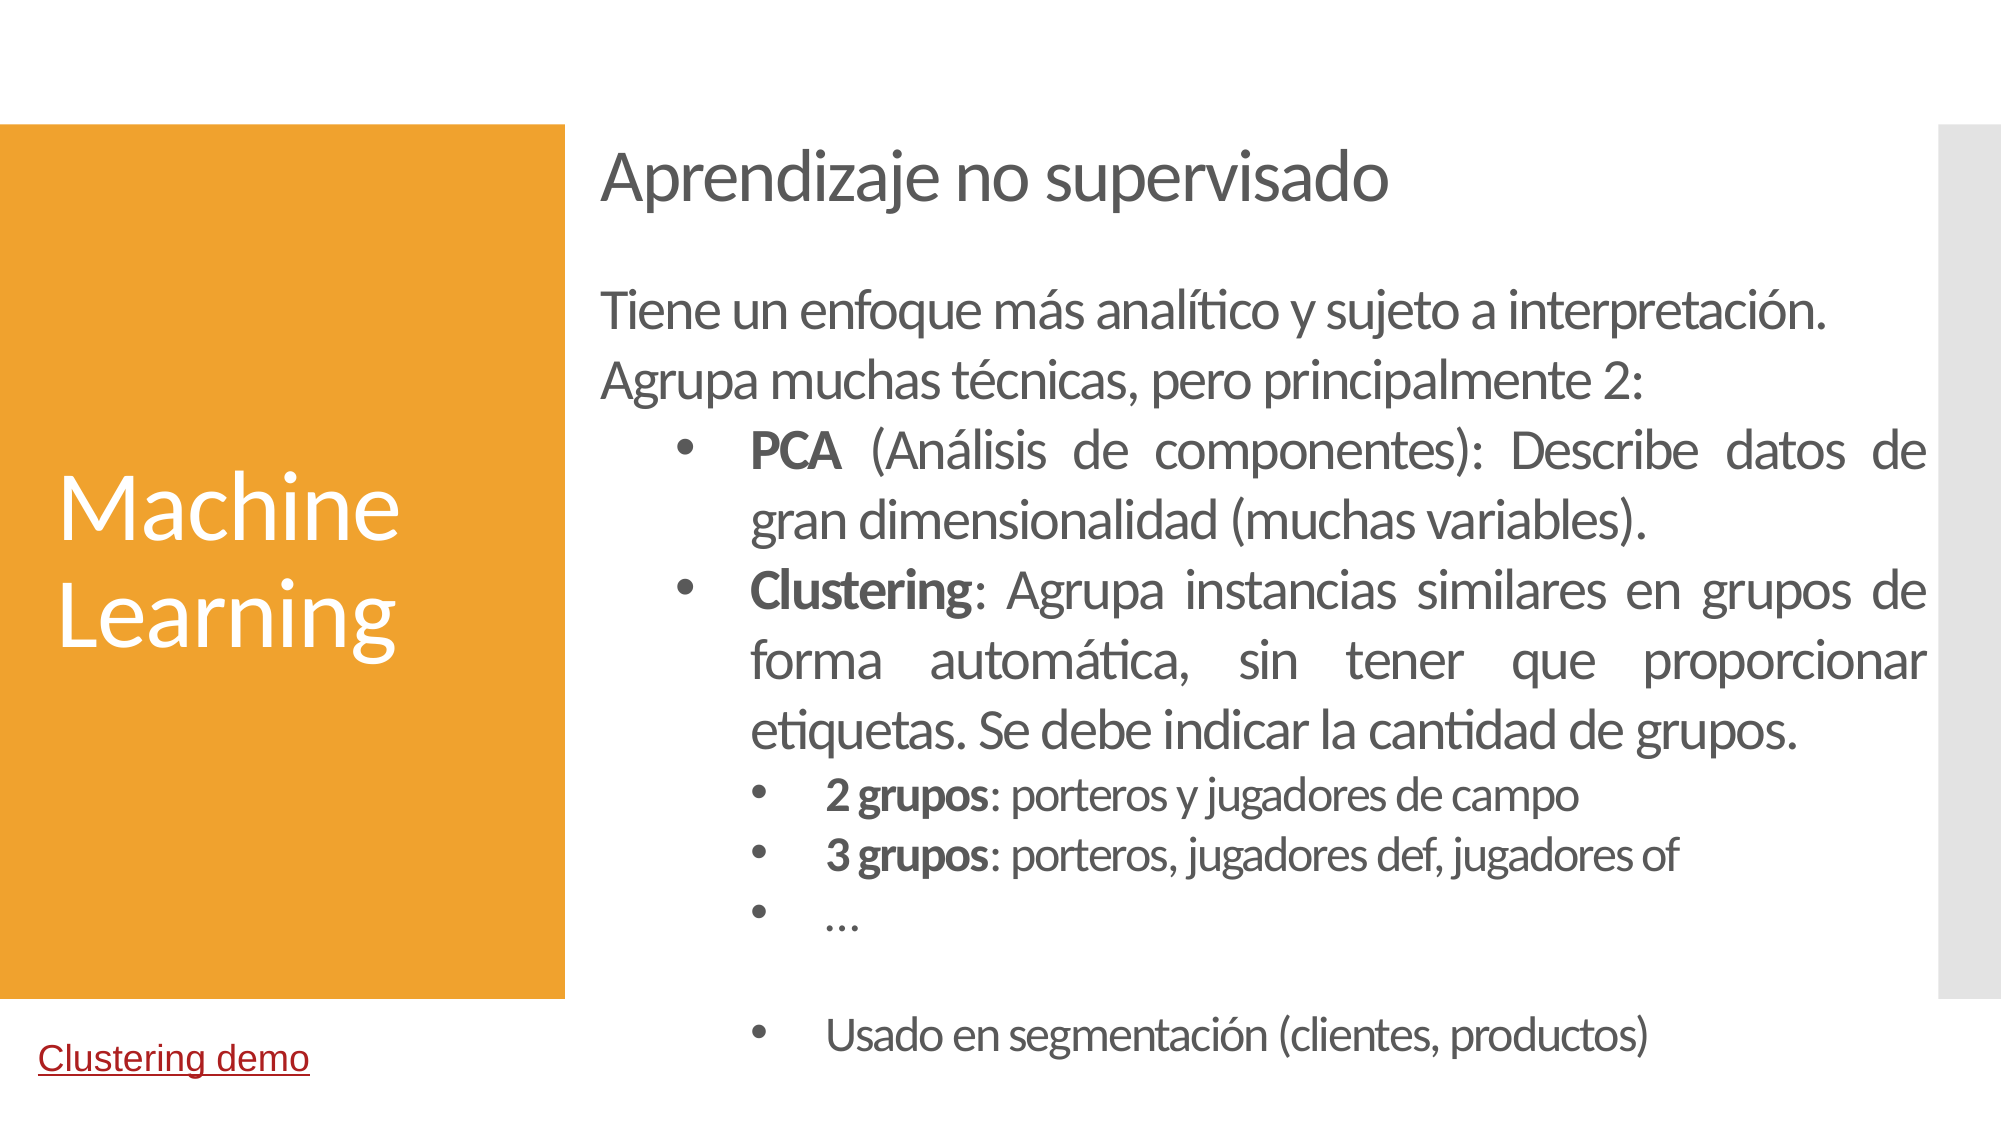

Aprendizaje no supervisado
# Machine Learning
Tiene un enfoque más analítico y sujeto a interpretación.
Agrupa muchas técnicas, pero principalmente 2:
PCA (Análisis de componentes): Describe datos de gran dimensionalidad (muchas variables).
Clustering: Agrupa instancias similares en grupos de forma automática, sin tener que proporcionar etiquetas. Se debe indicar la cantidad de grupos.
2 grupos: porteros y jugadores de campo
3 grupos: porteros, jugadores def, jugadores of
…

Usado en segmentación (clientes, productos)
Clustering demo